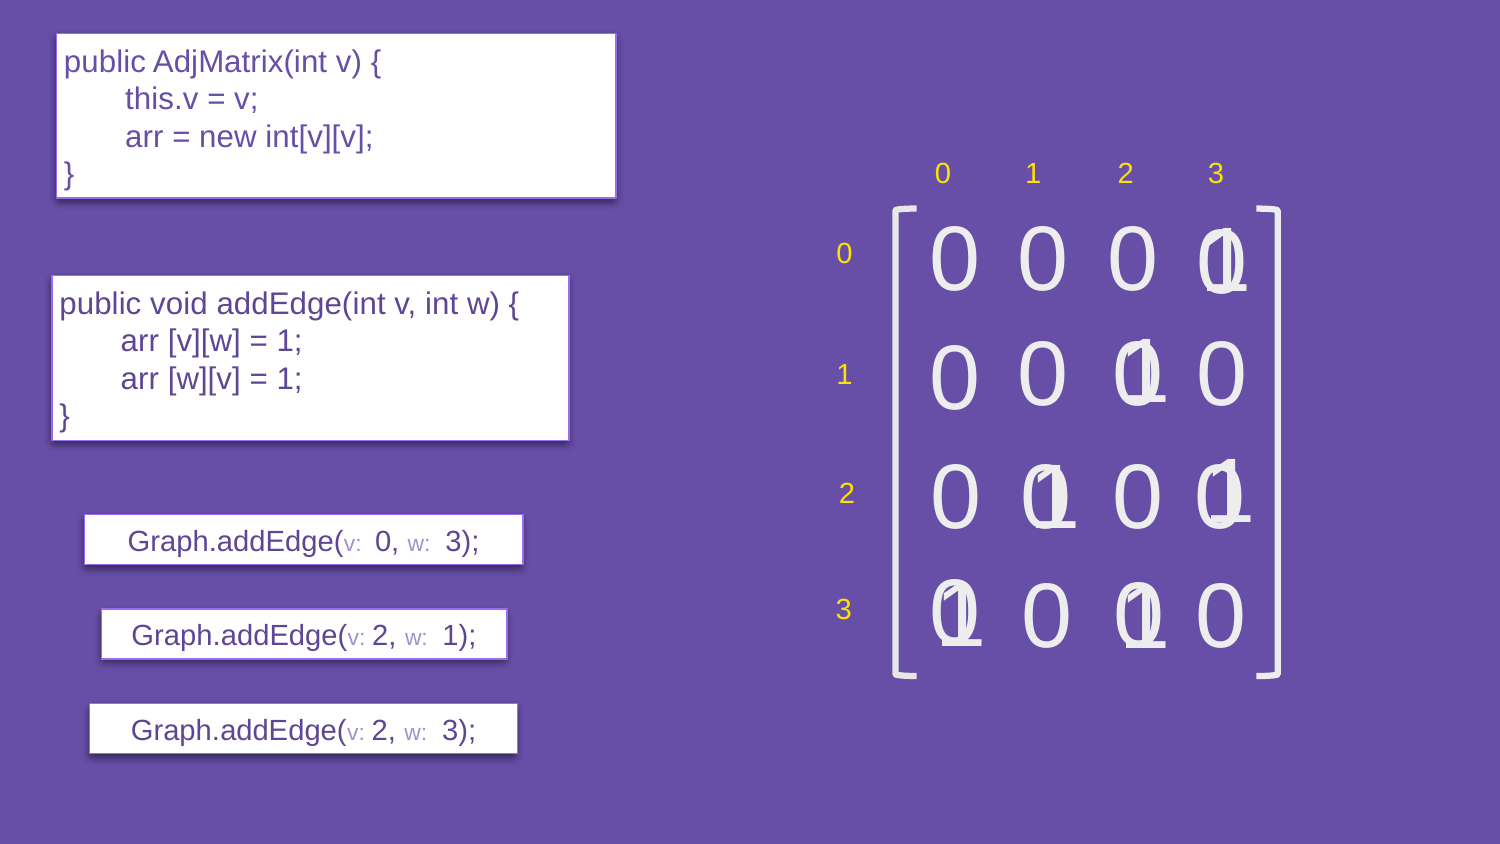

public AdjMatrix(int v) {
       this.v = v;
       arr = new int[v][v];
}
0         1 	    2         3
0
0
0
1
0

0
public void addEdge(int v, int w) {
       arr [v][w] = 1;
       arr [w][v] = 1;
}
1
0
0
0
0
1
1
1
0
0
0
0
2
Graph.addEdge(v:  0, w:  3);
0
1
0
0
0
1
3
Graph.addEdge(v: 2, w:  1);
Graph.addEdge(v: 2, w:  3);